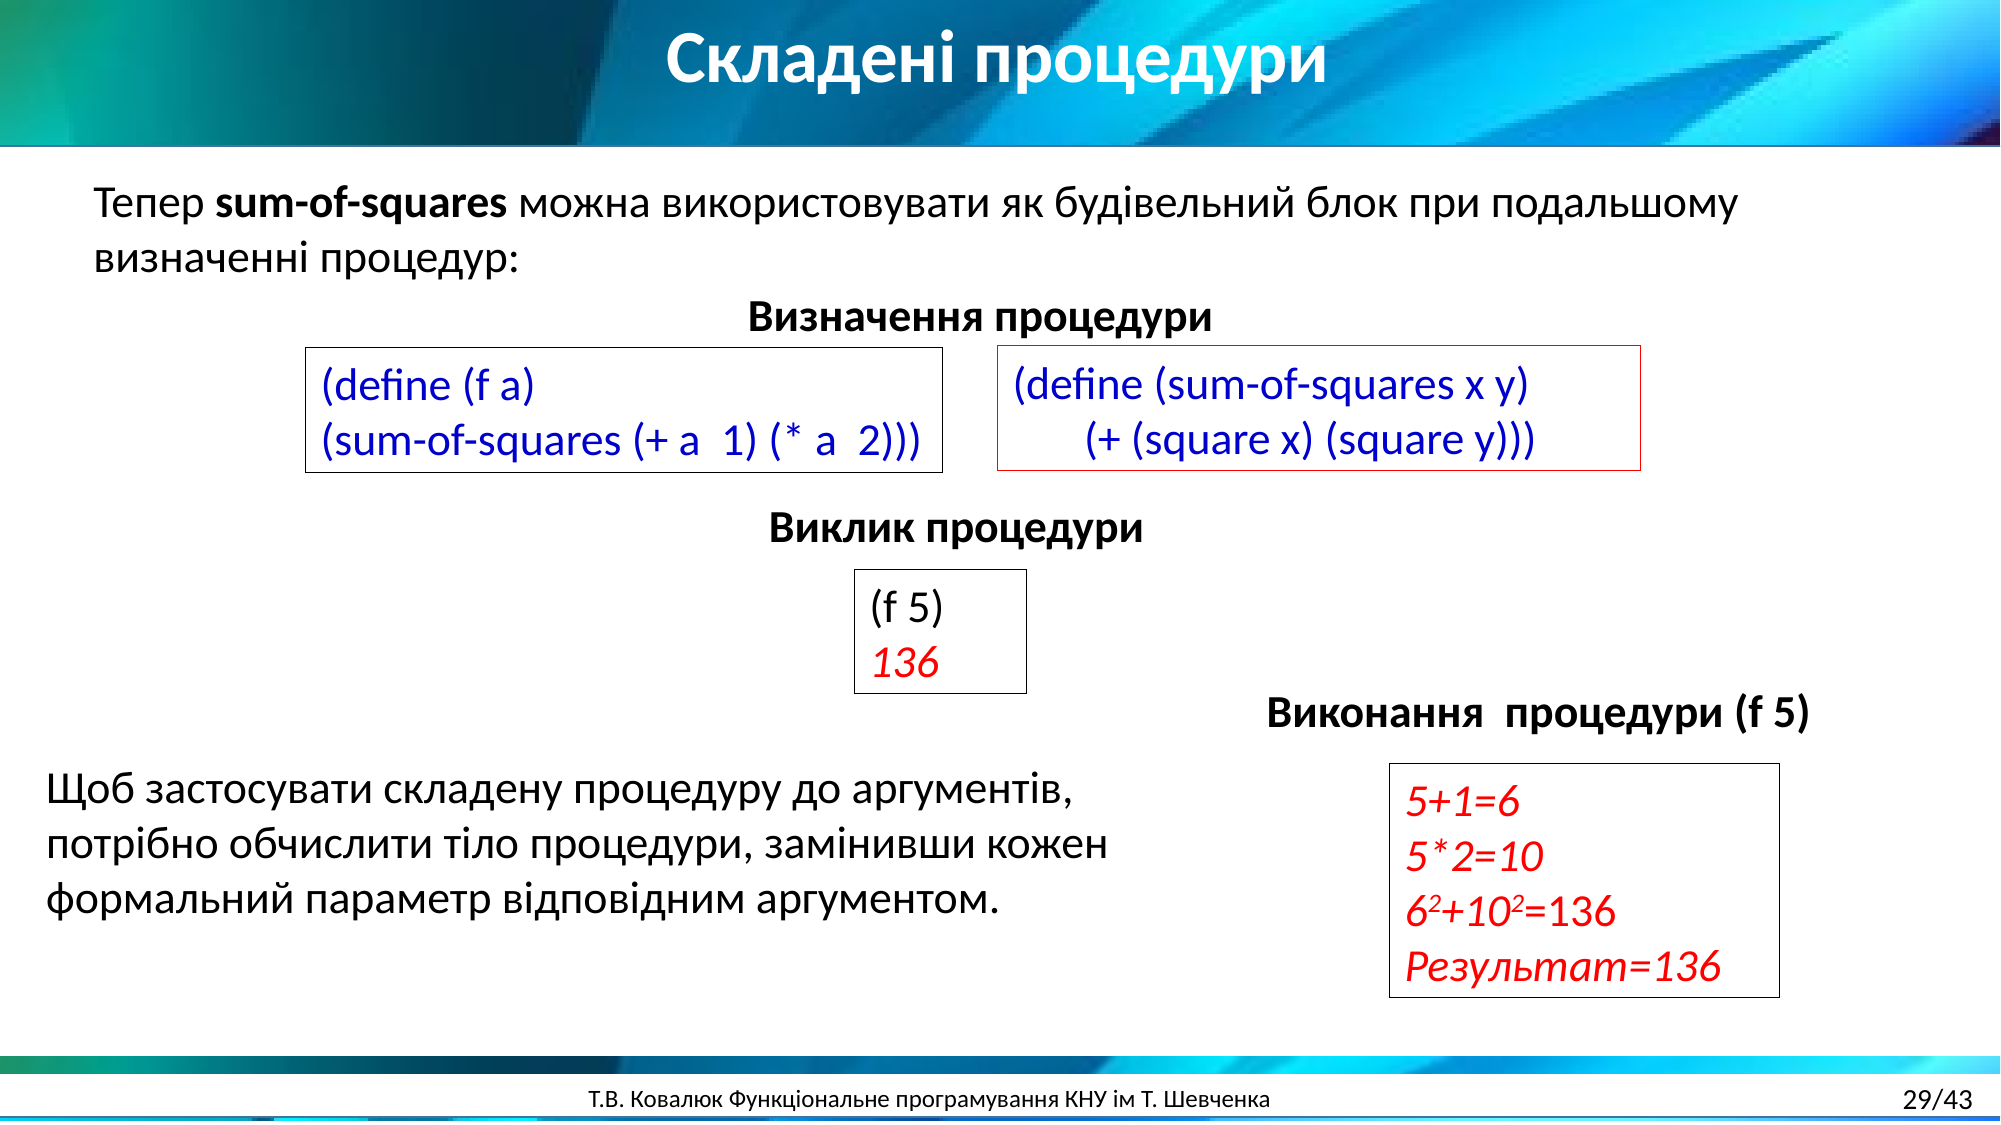

Складені процедури
Тепер sum-of-squares можна використовувати як будівельний блок при подальшому визначенні процедур:
Визначення процедури
(define (sum-of-squares x y)
       (+ (square x) (square y)))
(define (f a)
(sum-of-squares (+ a  1) (* a  2)))
Виклик процедури
(f 5)
136
Виконання  процедури (f 5)
Щоб застосувати складену процедуру до аргументів, потрібно обчислити тіло процедури, замінивши кожен формальний параметр відповідним аргументом.
5+1=6
5*2=10
62+102=136
Результат=136
29/43